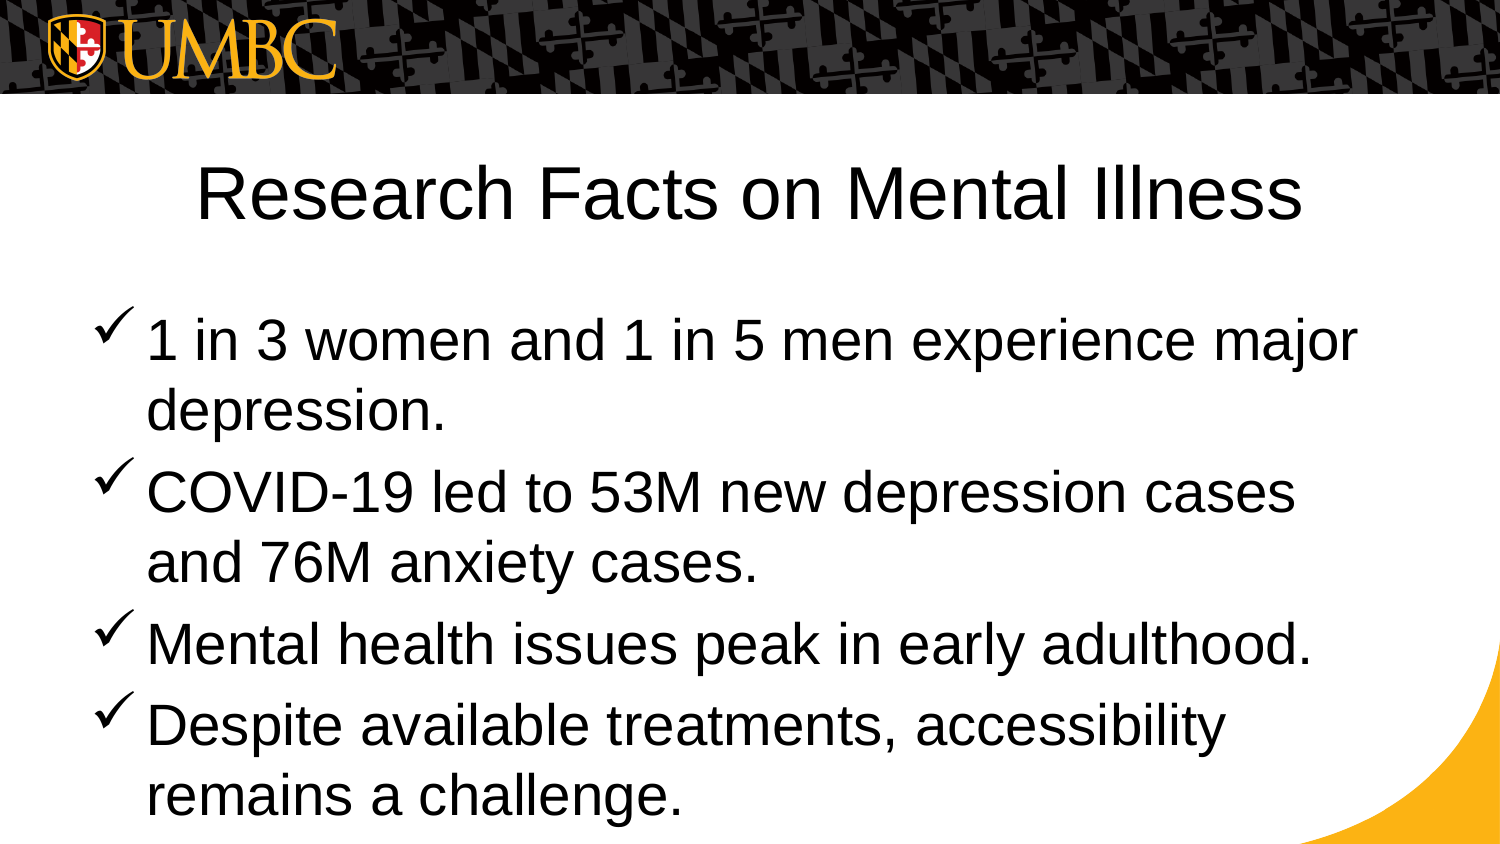

# Research Facts on Mental Illness
1 in 3 women and 1 in 5 men experience major depression.
COVID-19 led to 53M new depression cases and 76M anxiety cases.
Mental health issues peak in early adulthood.
Despite available treatments, accessibility remains a challenge.